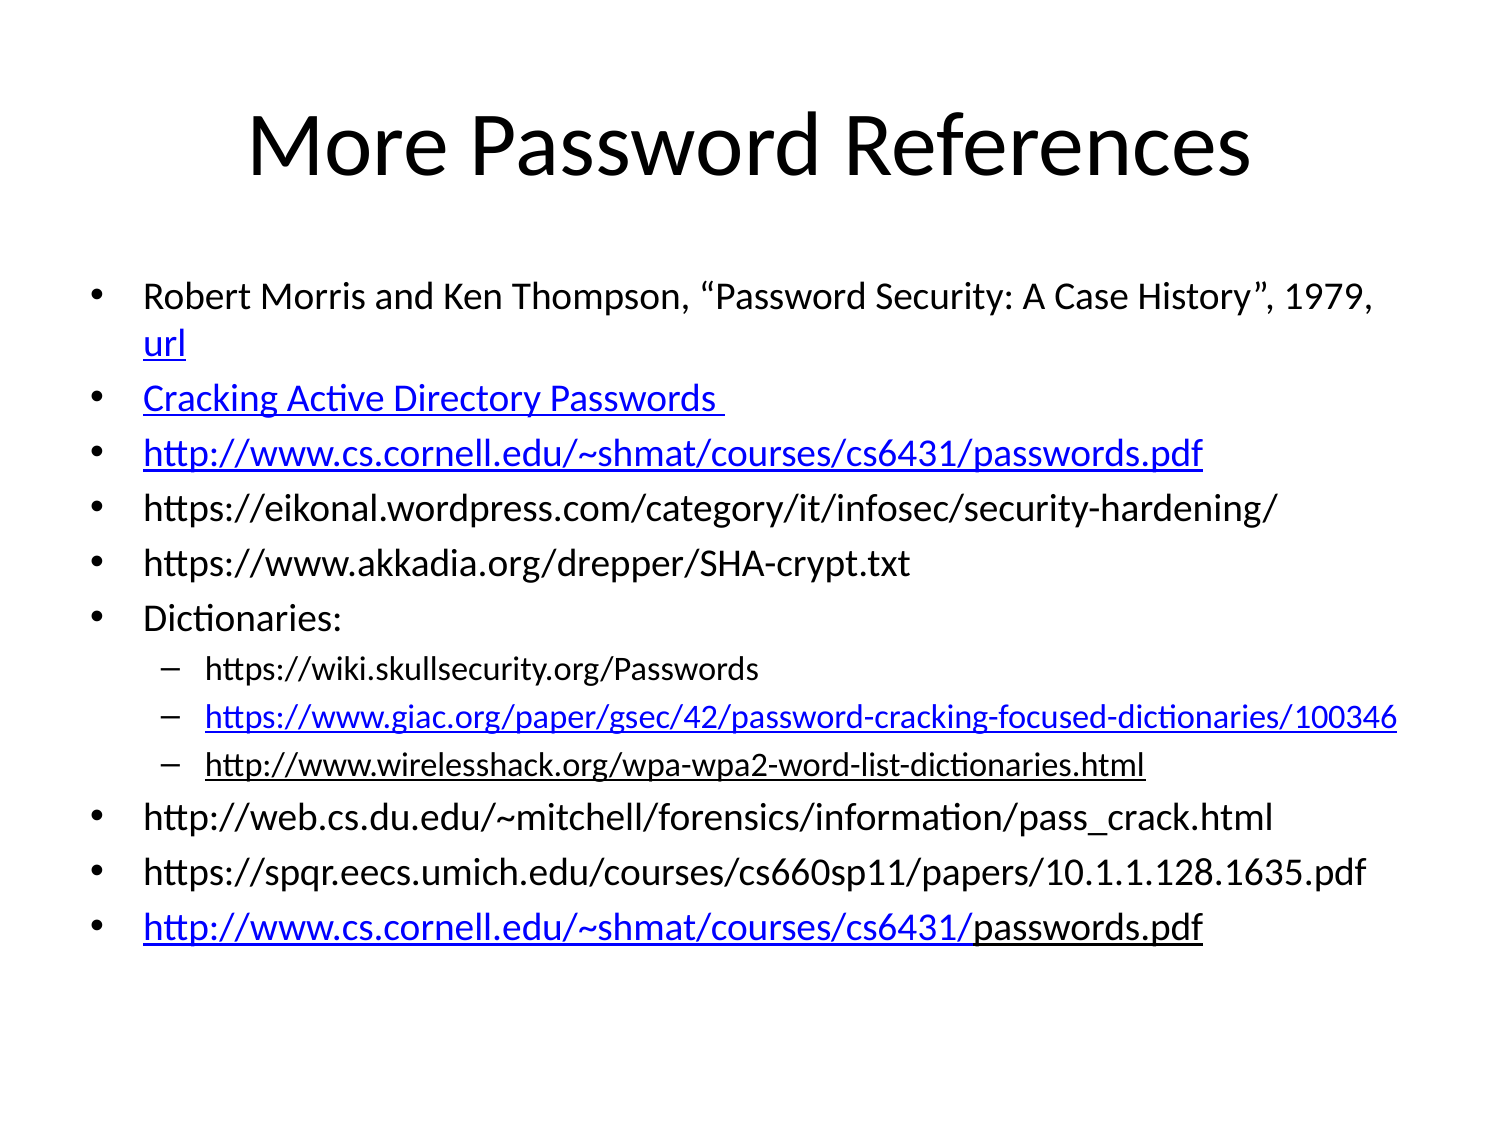

# More Password References
Robert Morris and Ken Thompson, “Password Security: A Case History”, 1979,  url
Cracking Active Directory Passwords
http://www.cs.cornell.edu/~shmat/courses/cs6431/passwords.pdf
https://eikonal.wordpress.com/category/it/infosec/security-hardening/
https://www.akkadia.org/drepper/SHA-crypt.txt
Dictionaries:
https://wiki.skullsecurity.org/Passwords
https://www.giac.org/paper/gsec/42/password-cracking-focused-dictionaries/100346
http://www.wirelesshack.org/wpa-wpa2-word-list-dictionaries.html
http://web.cs.du.edu/~mitchell/forensics/information/pass_crack.html
https://spqr.eecs.umich.edu/courses/cs660sp11/papers/10.1.1.128.1635.pdf
http://www.cs.cornell.edu/~shmat/courses/cs6431/passwords.pdf